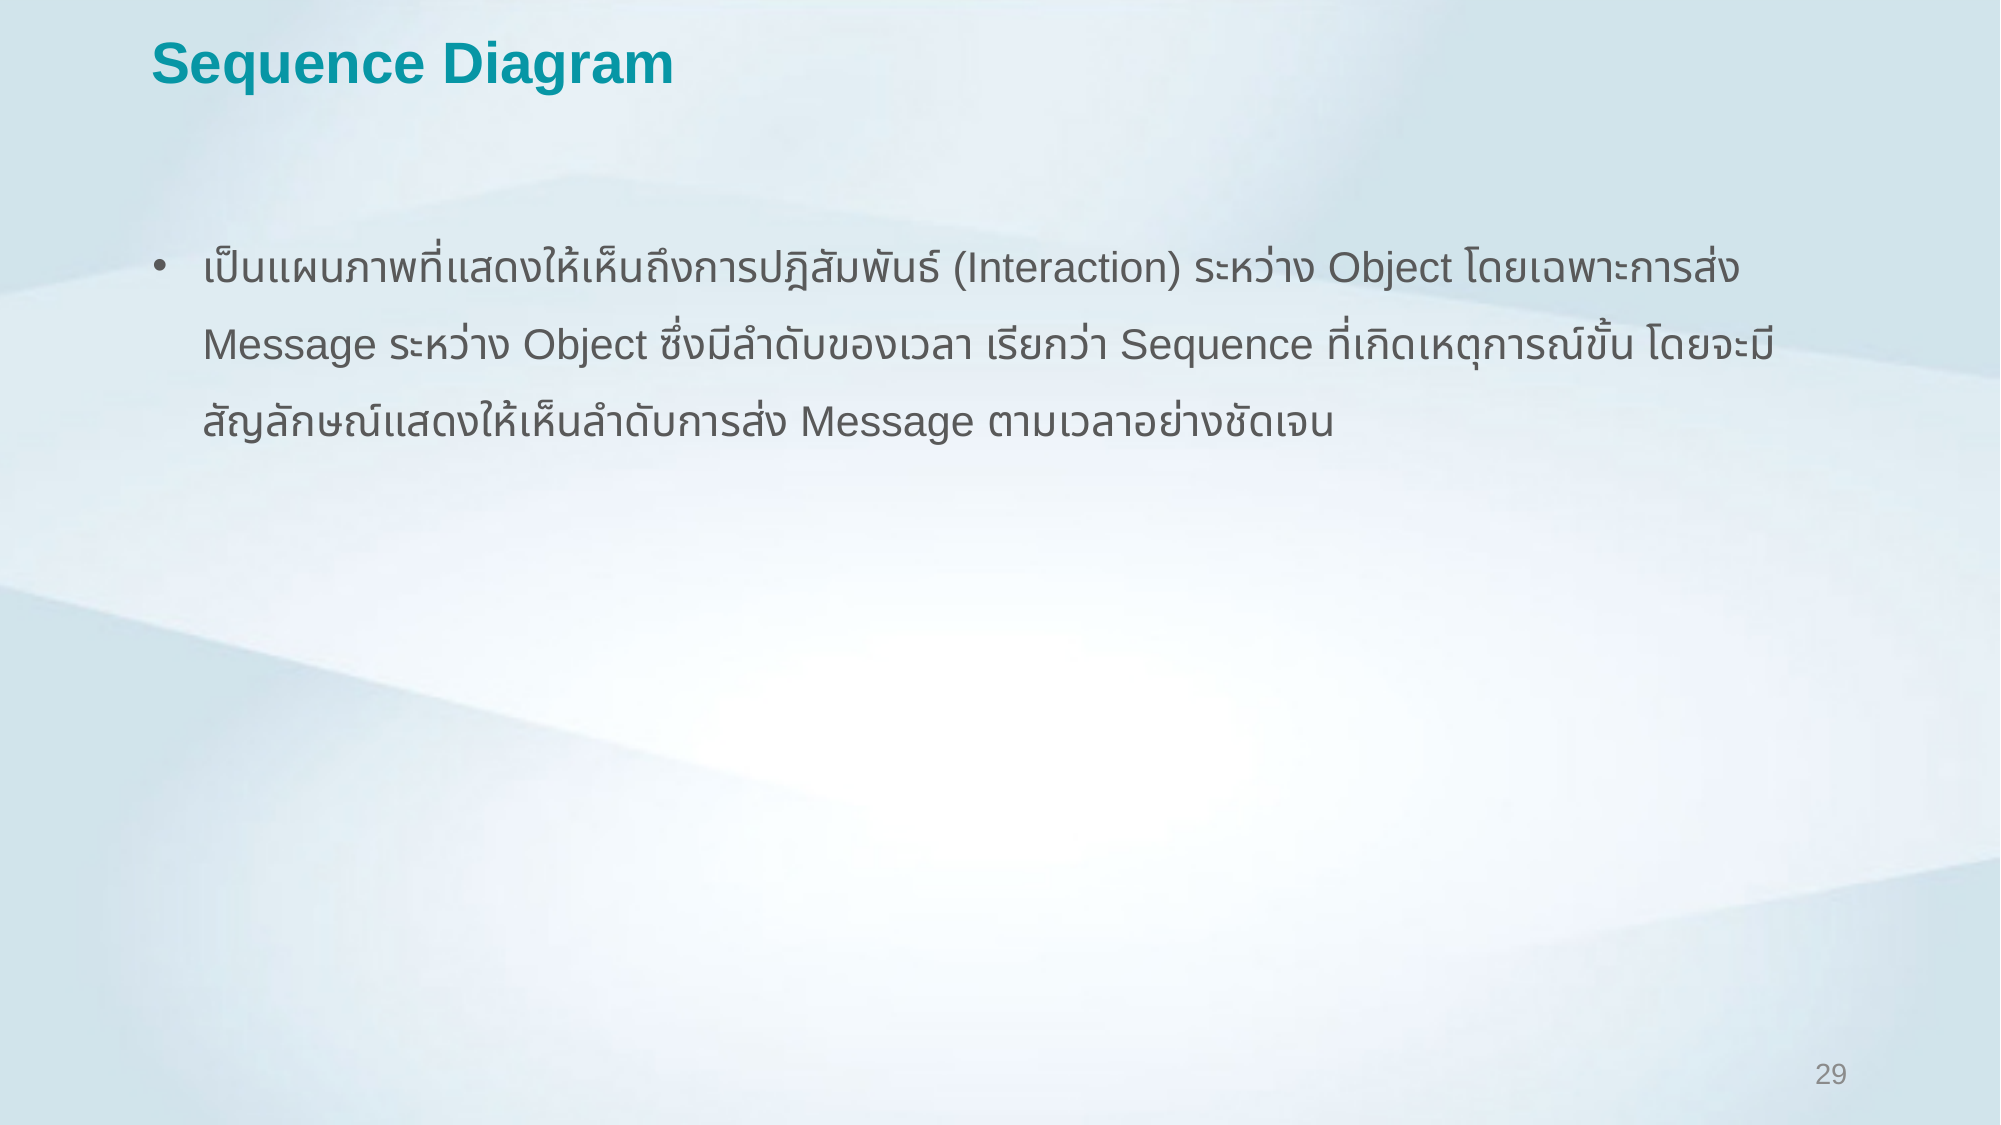

# Sequence Diagram
เป็นแผนภาพที่แสดงให้เห็นถึงการปฎิสัมพันธ์ (Interaction) ระหว่าง Object โดยเฉพาะการส่ง Message ระหว่าง Object ซึ่งมีลำดับของเวลา เรียกว่า Sequence ที่เกิดเหตุการณ์ขั้น โดยจะมีสัญลักษณ์แสดงให้เห็นลำดับการส่ง Message ตามเวลาอย่างชัดเจน
29